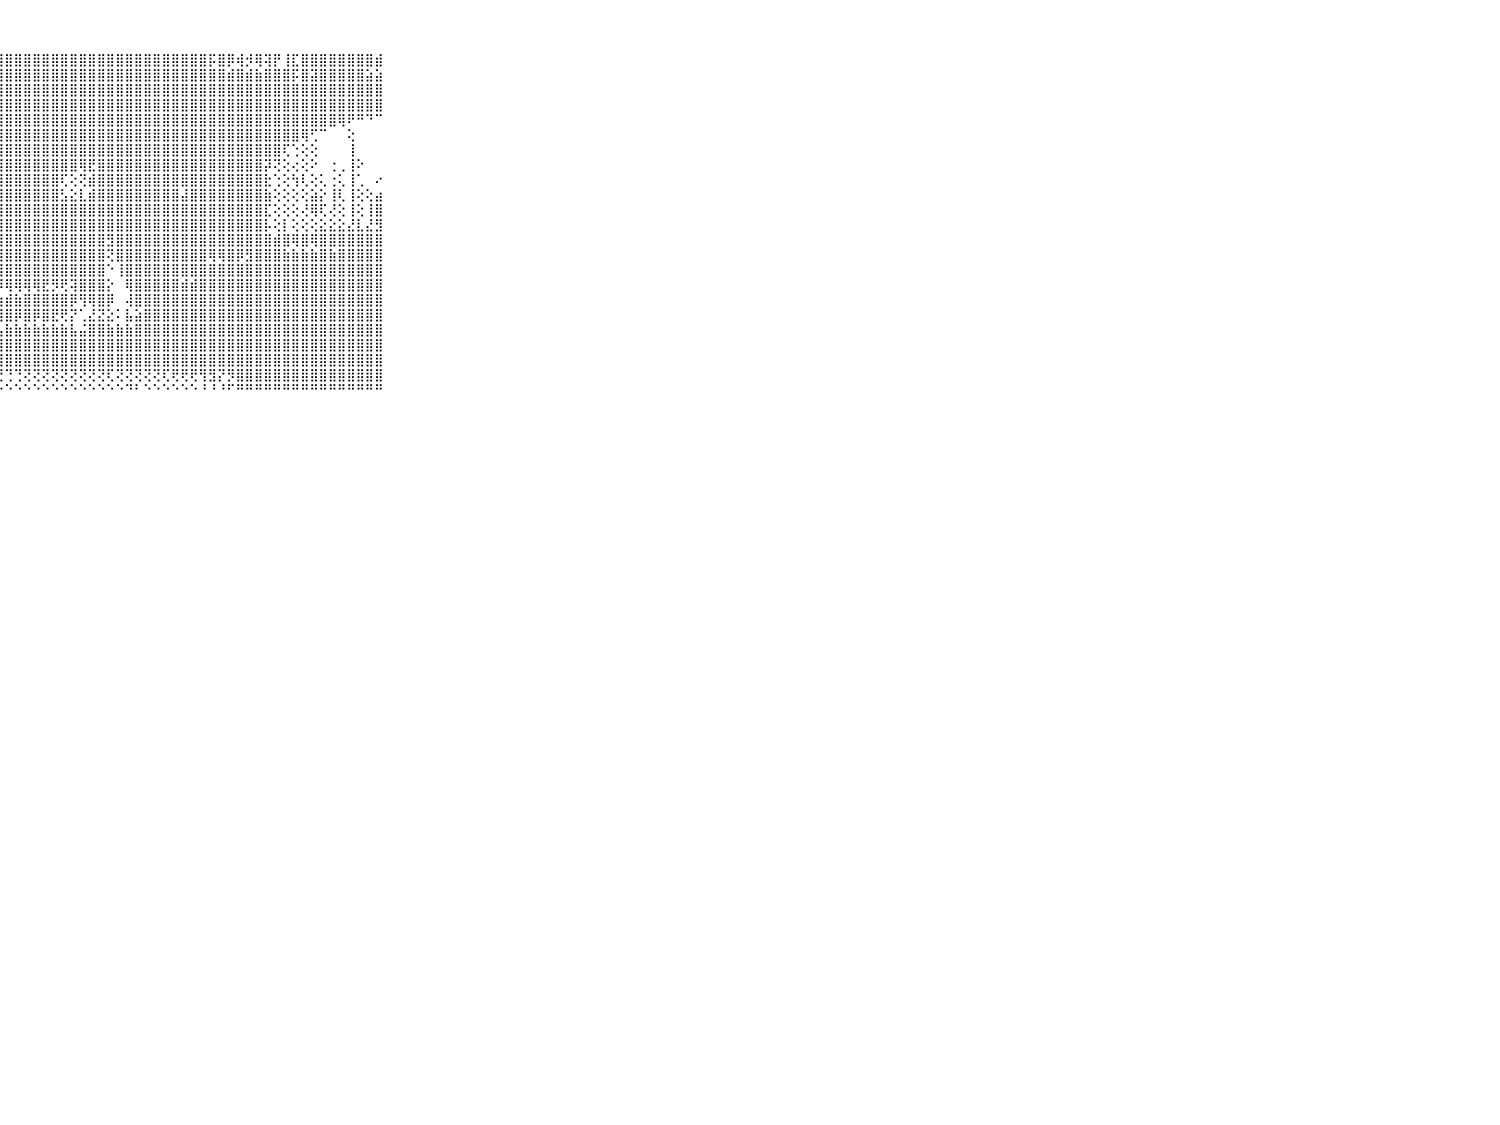

⠀⠀⠀⠀⠀⠀⠀⠀⠀⠀⠀⣿⣿⣿⣿⣿⣿⣿⣿⣿⣿⣿⣿⣿⣿⣿⣿⣿⣿⣿⣿⣿⣿⣿⣿⣿⣿⣿⣿⣿⣿⣿⣿⣿⣿⣿⣿⣿⣿⣿⡯⣿⡿⢾⡺⢿⢽⡟⢸⣏⣿⣿⣿⣿⣿⣿⣿⣿⣾⠀⠀⠀⠀⠀⠀⠀⠀⠀⠀⠀⠀
⠀⠀⠀⠀⠀⠀⠀⠀⠀⠀⠀⣿⣿⣿⣿⣿⣿⣿⣿⣿⣿⣿⣿⣿⣿⣿⣿⣿⣿⣿⣿⣿⣿⣿⣿⣿⣿⣿⣿⣿⣿⣿⣿⣿⣿⣿⣿⣿⣿⣿⣿⣿⣾⣿⣾⣷⣿⣿⣿⡯⣿⣽⣿⣿⣿⣿⣿⣵⣵⠀⠀⠀⠀⠀⠀⠀⠀⠀⠀⠀⠀
⠀⠀⠀⠀⠀⠀⠀⠀⠀⠀⠀⣿⣿⣿⣿⣿⣿⣿⣿⣿⣿⣿⣿⣿⣿⣿⣿⣿⣿⣿⣿⣿⣿⣿⣿⣿⣿⣿⣿⣿⣿⣿⣿⣿⣿⣿⣿⣿⣿⣿⣿⣿⣿⣿⣿⣿⣿⣿⣿⣿⣿⣿⣿⣿⣿⣿⣿⣿⣿⠀⠀⠀⠀⠀⠀⠀⠀⠀⠀⠀⠀
⠀⠀⠀⠀⠀⠀⠀⠀⠀⠀⠀⣿⣿⣿⣿⣿⣿⣿⣿⣿⣿⣿⣿⣿⣿⣿⣿⣿⣿⣿⣿⣿⣿⣿⣿⣿⣿⣿⣿⣿⣿⣿⣿⣿⣿⣿⣿⣿⣿⣿⣿⣿⣿⣿⣿⣿⣿⣿⣿⣿⣿⣿⣿⣿⣿⣿⣿⣿⣿⠀⠀⠀⠀⠀⠀⠀⠀⠀⠀⠀⠀
⠀⠀⠀⠀⠀⠀⠀⠀⠀⠀⠀⣿⣿⣿⣿⣿⣿⣿⣿⣿⣿⣿⣿⣿⣿⣿⣿⣿⣿⣿⣿⣿⣿⣿⣿⣿⣿⣿⣿⣿⣿⣿⣿⣿⣿⣿⣿⣿⣿⣿⣿⣿⣿⣿⣿⣿⣿⣿⣿⣿⣿⣿⣿⣿⢿⠟⠛⠙⠉⠀⠀⠀⠀⠀⠀⠀⠀⠀⠀⠀⠀
⠀⠀⠀⠀⠀⠀⠀⠀⠀⠀⠀⣿⣿⣿⣿⣿⣿⣿⣿⣿⣿⣿⣿⣿⣿⣿⣿⣿⣿⣿⣿⣿⣿⣿⣿⣿⣿⣿⣿⣿⣿⣿⣿⣿⣿⣿⣿⣿⣿⣿⣿⣿⣿⣿⣿⣿⣿⣿⣿⣿⢿⢋⠉⠀⠀⢕⠀⠀⠀⠀⠀⠀⠀⠀⠀⠀⠀⠀⠀⠀⠀
⠀⠀⠀⠀⠀⠀⠀⠀⠀⠀⠀⣿⣿⣿⣿⣿⣿⣿⣿⣿⣿⣿⣿⣿⣿⣿⣿⣿⣿⣿⣿⣿⣿⣿⣿⣿⣿⣿⣿⣿⣿⣿⣿⣿⣿⣿⣿⣿⣿⣿⣿⣿⣿⣿⣿⣿⣿⣿⢏⢑⢕⢕⠀⠀⠀⢸⠀⠀⠀⠀⠀⠀⠀⠀⠀⠀⠀⠀⠀⠀⠀
⠀⠀⠀⠀⠀⠀⠀⠀⠀⠀⠀⣿⡿⢻⢗⢜⣝⣹⣝⣿⣿⣿⣿⣿⣿⣿⣿⣿⣿⣿⣿⣿⣿⣿⣿⣿⢿⣟⣿⣿⣿⣿⣿⣿⣿⣿⣿⣿⣿⣿⣿⣿⣿⣿⣿⣿⡽⢝⢕⢔⢕⠕⠀⢐⢀⢸⠕⠀⠀⠀⠀⠀⠀⠀⠀⠀⠀⠀⠀⠀⠀
⠀⠀⠀⠀⠀⠀⠀⠀⠀⠀⠀⣿⣿⣷⣿⣟⣾⣯⣷⣿⢿⣿⣿⣿⣿⣿⣿⣿⣿⣿⣿⣿⣿⣿⢏⢕⢝⣾⣿⣿⣿⣿⣿⣿⣿⣿⣿⣿⣿⣿⣿⣿⣿⣿⣿⣿⣗⢑⢕⢳⢇⢕⢅⢐⢅⢸⢁⠀⠔⠀⠀⠀⠀⠀⠀⠀⠀⠀⠀⠀⠀
⠀⠀⠀⠀⠀⠀⠀⠀⠀⠀⠀⣿⣿⣿⣿⣿⣿⣿⣿⣿⣿⣿⣿⣿⣿⣿⣿⣿⣿⣿⣿⣿⣿⣿⣣⣕⣇⣾⣿⣿⣿⣿⣿⣿⣿⣿⣿⣼⣿⣿⣿⣿⣿⣿⣿⣿⣷⢕⢕⢕⢕⣵⡕⢸⢇⢸⢕⢕⣴⠀⠀⠀⠀⠀⠀⠀⠀⠀⠀⠀⠀
⠀⠀⠀⠀⠀⠀⠀⠀⠀⠀⠀⣿⣿⣿⣿⣿⣿⣿⣿⣿⣿⣿⣿⣿⣿⣿⣿⣿⣿⣿⣿⣿⣿⣿⣿⣿⣿⣿⣿⣿⣿⣿⣿⣿⣿⣿⣿⣿⣿⣿⣿⣿⣿⣿⣿⣿⣏⢕⢕⢕⢜⢿⢏⢜⢕⢸⢕⢸⣿⠀⠀⠀⠀⠀⠀⠀⠀⠀⠀⠀⠀
⠀⠀⠀⠀⠀⠀⠀⠀⠀⠀⠀⣿⣿⣿⣿⣿⣿⣿⣿⣿⣿⣿⣿⣿⣿⣿⣿⣿⣿⣿⣿⣿⣿⣿⣿⣿⣿⣿⣿⣿⣿⣿⣿⣿⣿⣿⣿⣿⣿⣿⣿⣿⣿⣿⣿⣿⡧⢕⡇⢕⢕⢕⣕⣕⣕⣜⣇⣜⣻⠀⠀⠀⠀⠀⠀⠀⠀⠀⠀⠀⠀
⠀⠀⠀⠀⠀⠀⠀⠀⠀⠀⠀⣿⣿⣿⣿⣿⣿⣿⣿⣿⣿⣿⣿⣿⢿⣿⣿⣿⣿⣿⣿⣿⣿⣿⣿⣿⣿⣿⣿⣻⣿⣿⣿⣿⣿⣿⣿⣿⣿⣿⣿⣿⣿⣿⣿⣿⣿⣾⣿⢿⣿⢿⣿⣿⣿⣿⣿⣿⣿⠀⠀⠀⠀⠀⠀⠀⠀⠀⠀⠀⠀
⠀⠀⠀⠀⠀⠀⠀⠀⠀⠀⠀⣿⣿⣿⣿⣿⣿⣿⣿⣿⣿⣿⣿⣿⢽⣿⣿⣿⣿⣿⣿⣿⣿⣿⣿⣿⣿⣿⣿⢝⣿⣿⣿⣿⣿⣿⣿⣿⣿⣿⢿⢿⣿⡿⣻⣿⣿⣿⣷⣷⣷⣷⣿⣷⣿⣿⣿⣿⣿⠀⠀⠀⠀⠀⠀⠀⠀⠀⠀⠀⠀
⠀⠀⠀⠀⠀⠀⠀⠀⠀⠀⠀⣿⣿⣿⣿⣿⣿⣿⣿⣿⣿⣿⣿⣿⣽⣿⣿⣿⣿⣿⣿⣿⣿⣿⣿⣿⣿⣿⣿⠑⢸⣿⣿⣿⣿⣿⣿⣿⣿⣿⣿⣿⣿⣿⣿⣿⣿⣿⣿⣿⣿⣿⣿⣿⣿⣿⣿⣿⣿⠀⠀⠀⠀⠀⠀⠀⠀⠀⠀⠀⠀
⠀⠀⠀⠀⠀⠀⠀⠀⠀⠀⠀⣿⣿⣿⣿⣿⣿⣿⣿⣿⣿⣿⣿⣟⣿⣿⣿⡿⢿⢿⢿⢿⣟⡻⢟⢽⣿⣿⣿⡕⠀⢿⣿⣿⣿⣿⣿⣾⣾⣿⣿⣿⣿⣿⣿⣿⣿⣿⣿⣿⣿⣿⣿⣿⣿⣿⣿⣿⣿⠀⠀⠀⠀⠀⠀⠀⠀⠀⠀⠀⠀
⠀⠀⠀⠀⠀⠀⠀⠀⠀⠀⠀⣿⣿⣿⣿⣿⣿⡿⢿⣿⣟⣟⣿⣽⣝⣽⣧⣷⣾⣷⣿⣿⣿⣿⣿⡿⢻⢿⣿⡿⠀⢼⣿⣿⣿⣿⣿⣿⣿⣿⣿⣿⣿⣿⣿⣿⣿⣿⣿⣿⣿⣿⣿⣿⣿⣿⣿⣿⣿⠀⠀⠀⠀⠀⠀⠀⠀⠀⠀⠀⠀
⠀⠀⠀⠀⠀⠀⠀⠀⠀⠀⠀⢏⣹⣽⣣⣷⣵⣿⣿⣿⣿⣿⣿⣿⣿⣿⣿⣿⣿⡿⣿⡿⣿⣟⢟⡝⢁⣜⣝⣕⠅⣧⣵⣿⣿⣿⣿⣿⣿⣿⣿⣿⣿⣿⣿⣿⣿⣿⣿⣿⣿⣿⣿⣿⣿⣿⣿⣿⣿⠀⠀⠀⠀⠀⠀⠀⠀⠀⠀⠀⠀
⠀⠀⠀⠀⠀⠀⠀⠀⠀⠀⠀⣵⣾⣿⣿⣿⣿⣿⣿⣿⣿⣿⣿⣿⣽⣽⣷⣧⣷⣷⣷⣷⣷⣷⣷⣧⣬⣿⣿⣷⣷⣷⣿⣿⣿⣿⣿⣿⣿⣿⣿⣿⣿⣿⣿⣿⣿⣿⣿⣿⣿⣿⣿⣿⣿⣿⣿⣿⣿⠀⠀⠀⠀⠀⠀⠀⠀⠀⠀⠀⠀
⠀⠀⠀⠀⠀⠀⠀⠀⠀⠀⠀⣿⣿⣿⣿⣿⣿⣿⣿⣿⣿⣿⣿⣿⣿⣿⣿⣿⣿⣿⣿⣿⣿⣿⣿⣿⣿⣿⣿⣿⣿⣿⣿⣿⣿⣿⣿⣿⣿⣿⣿⣿⣿⣿⣿⣿⣿⣿⣿⣿⣿⣿⣿⣿⣿⣿⣿⣿⣿⠀⠀⠀⠀⠀⠀⠀⠀⠀⠀⠀⠀
⠀⠀⠀⠀⠀⠀⠀⠀⠀⠀⠀⢿⣿⣿⣿⣿⣿⣿⣿⣿⣿⣿⣿⣿⣿⣿⣿⣿⣿⣿⣿⣿⣿⣿⣿⣿⣿⣿⣿⣿⣿⣿⣿⣿⣿⣿⣿⣿⣿⣿⣿⣿⣿⣿⣿⣿⣿⣿⣿⣿⣿⣿⣿⣿⣿⣿⣿⣿⣿⠀⠀⠀⠀⠀⠀⠀⠀⠀⠀⠀⠀
⠀⠀⠀⠀⠀⠀⠀⠀⠀⠀⠀⠁⢕⠕⠕⢑⠕⢕⠑⢝⢝⢝⢝⢝⢝⢝⢝⢙⢙⢙⢝⢝⢝⢝⢝⢝⢝⢝⢝⢏⢝⢝⢝⢝⢝⢏⢟⢟⢟⢻⣻⡝⡻⣿⣿⣿⣿⣿⣿⣿⣿⣿⣿⣿⣿⣿⣿⣿⣿⠀⠀⠀⠀⠀⠀⠀⠀⠀⠀⠀⠀
⠀⠀⠀⠀⠀⠀⠀⠀⠀⠀⠀⠀⠁⠁⠁⠑⠁⠑⠑⠑⠑⠑⠑⠑⠑⠑⠑⠑⠑⠑⠑⠑⠑⠑⠑⠑⠑⠑⠑⠑⠑⠙⠃⠑⠑⠑⠑⠑⠑⠘⠘⠘⠋⠛⠛⠛⠛⠛⠛⠛⠛⠛⠛⠛⠛⠛⠛⠛⠛⠀⠀⠀⠀⠀⠀⠀⠀⠀⠀⠀⠀